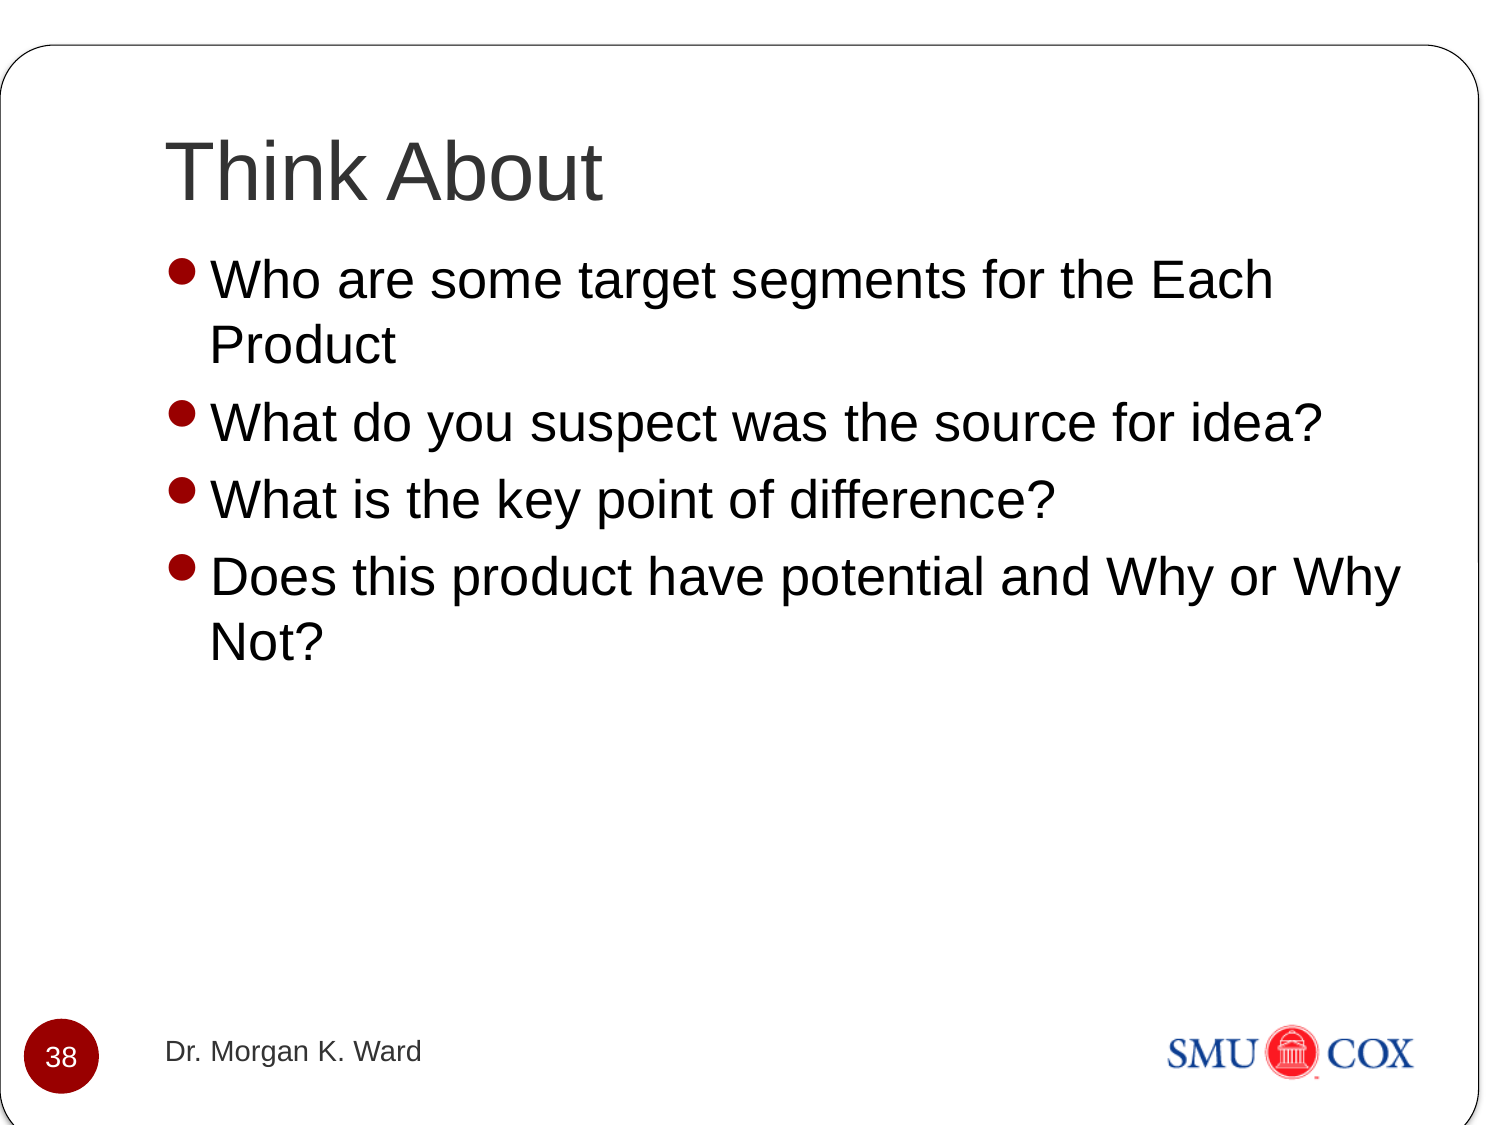

# Think About
Who are some target segments for the Each Product
What do you suspect was the source for idea?
What is the key point of difference?
Does this product have potential and Why or Why Not?

Dr. Morgan K. Ward
38